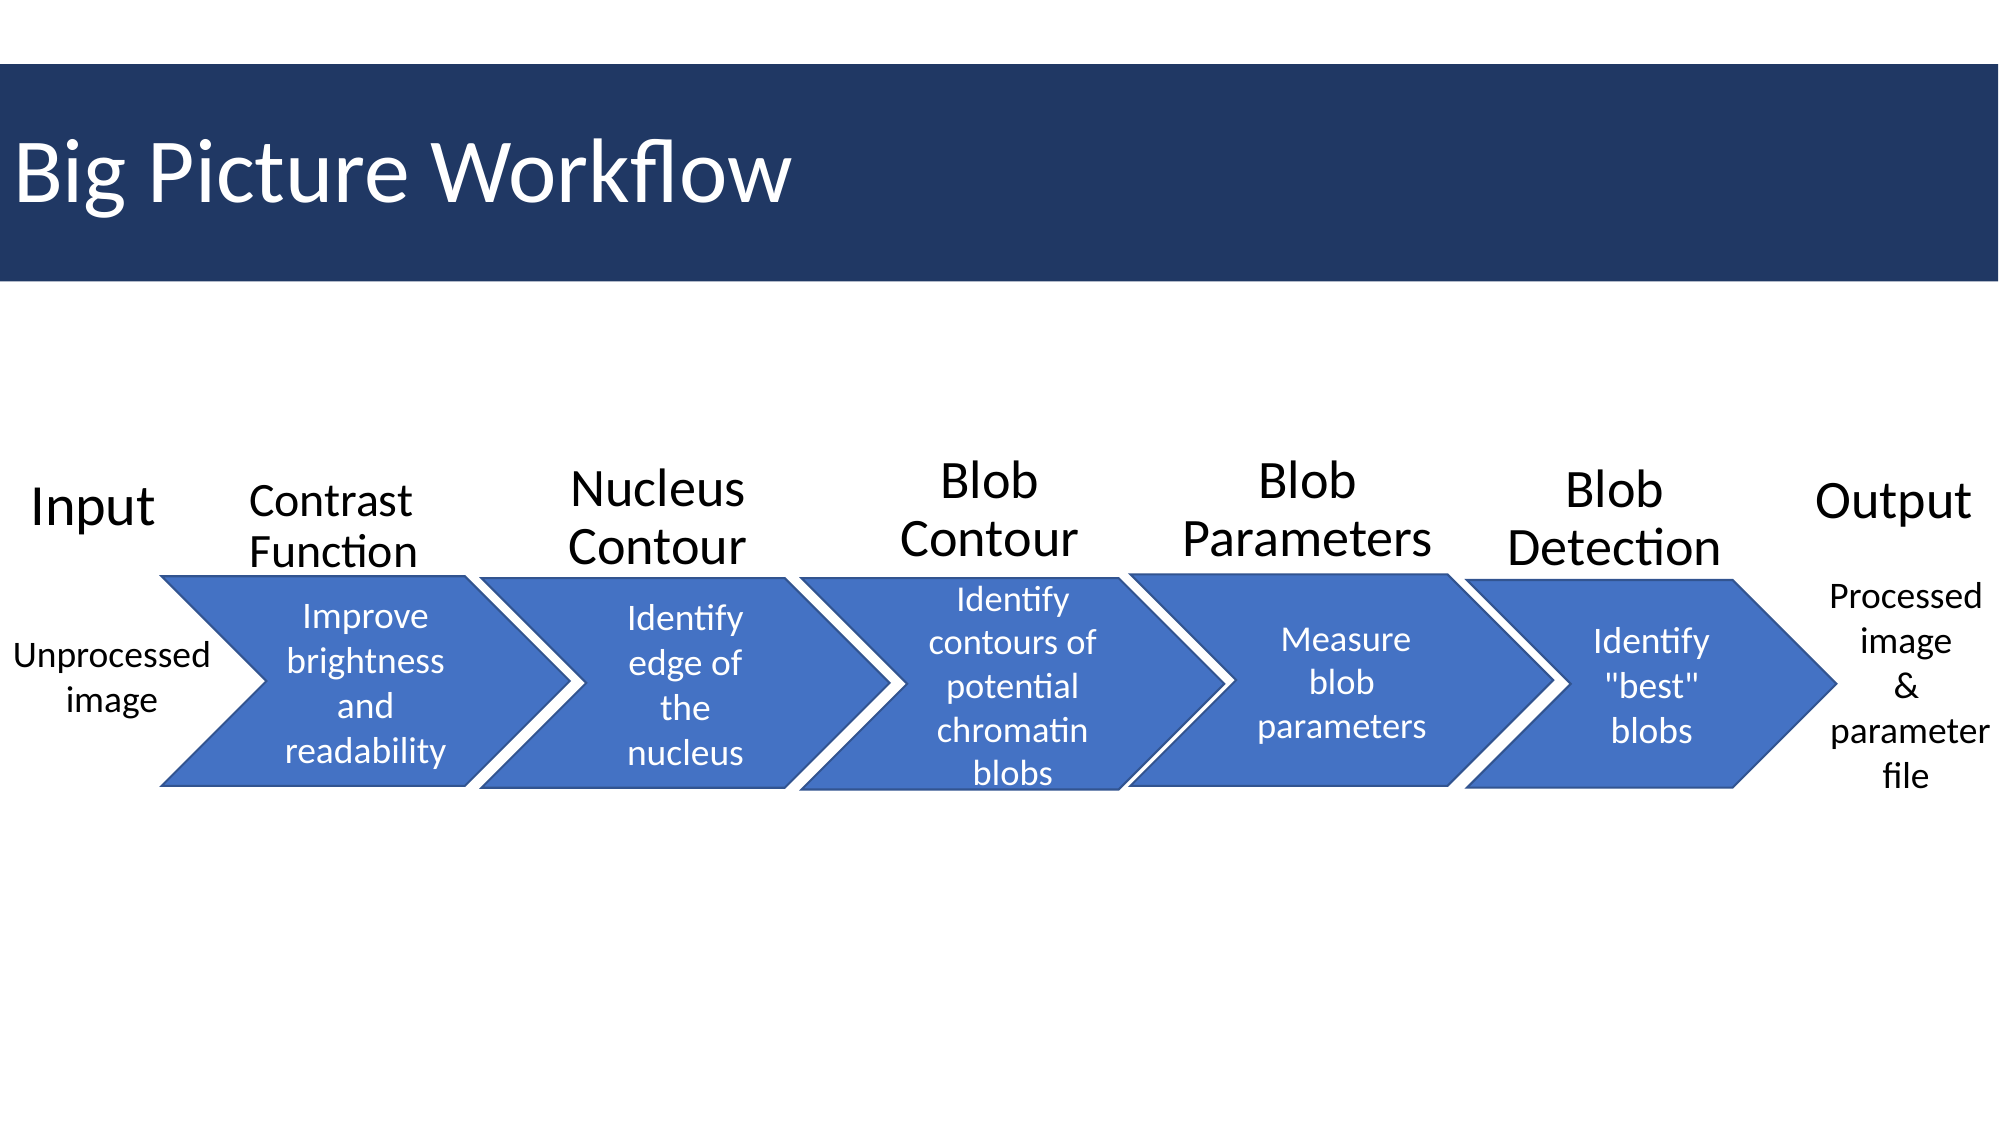

Big Picture Workflow
Blob Contour
Blob Parameters
Nucleus Contour
Blob Detection
Output
Contrast Function
Input
Processed image
 &
 parameter file
 Measure blob parameters
Improve brightness and readability
Identify edge of the nucleus
Identify contours of potential chromatin blobs
Identify "best" blobs
Unprocessed image